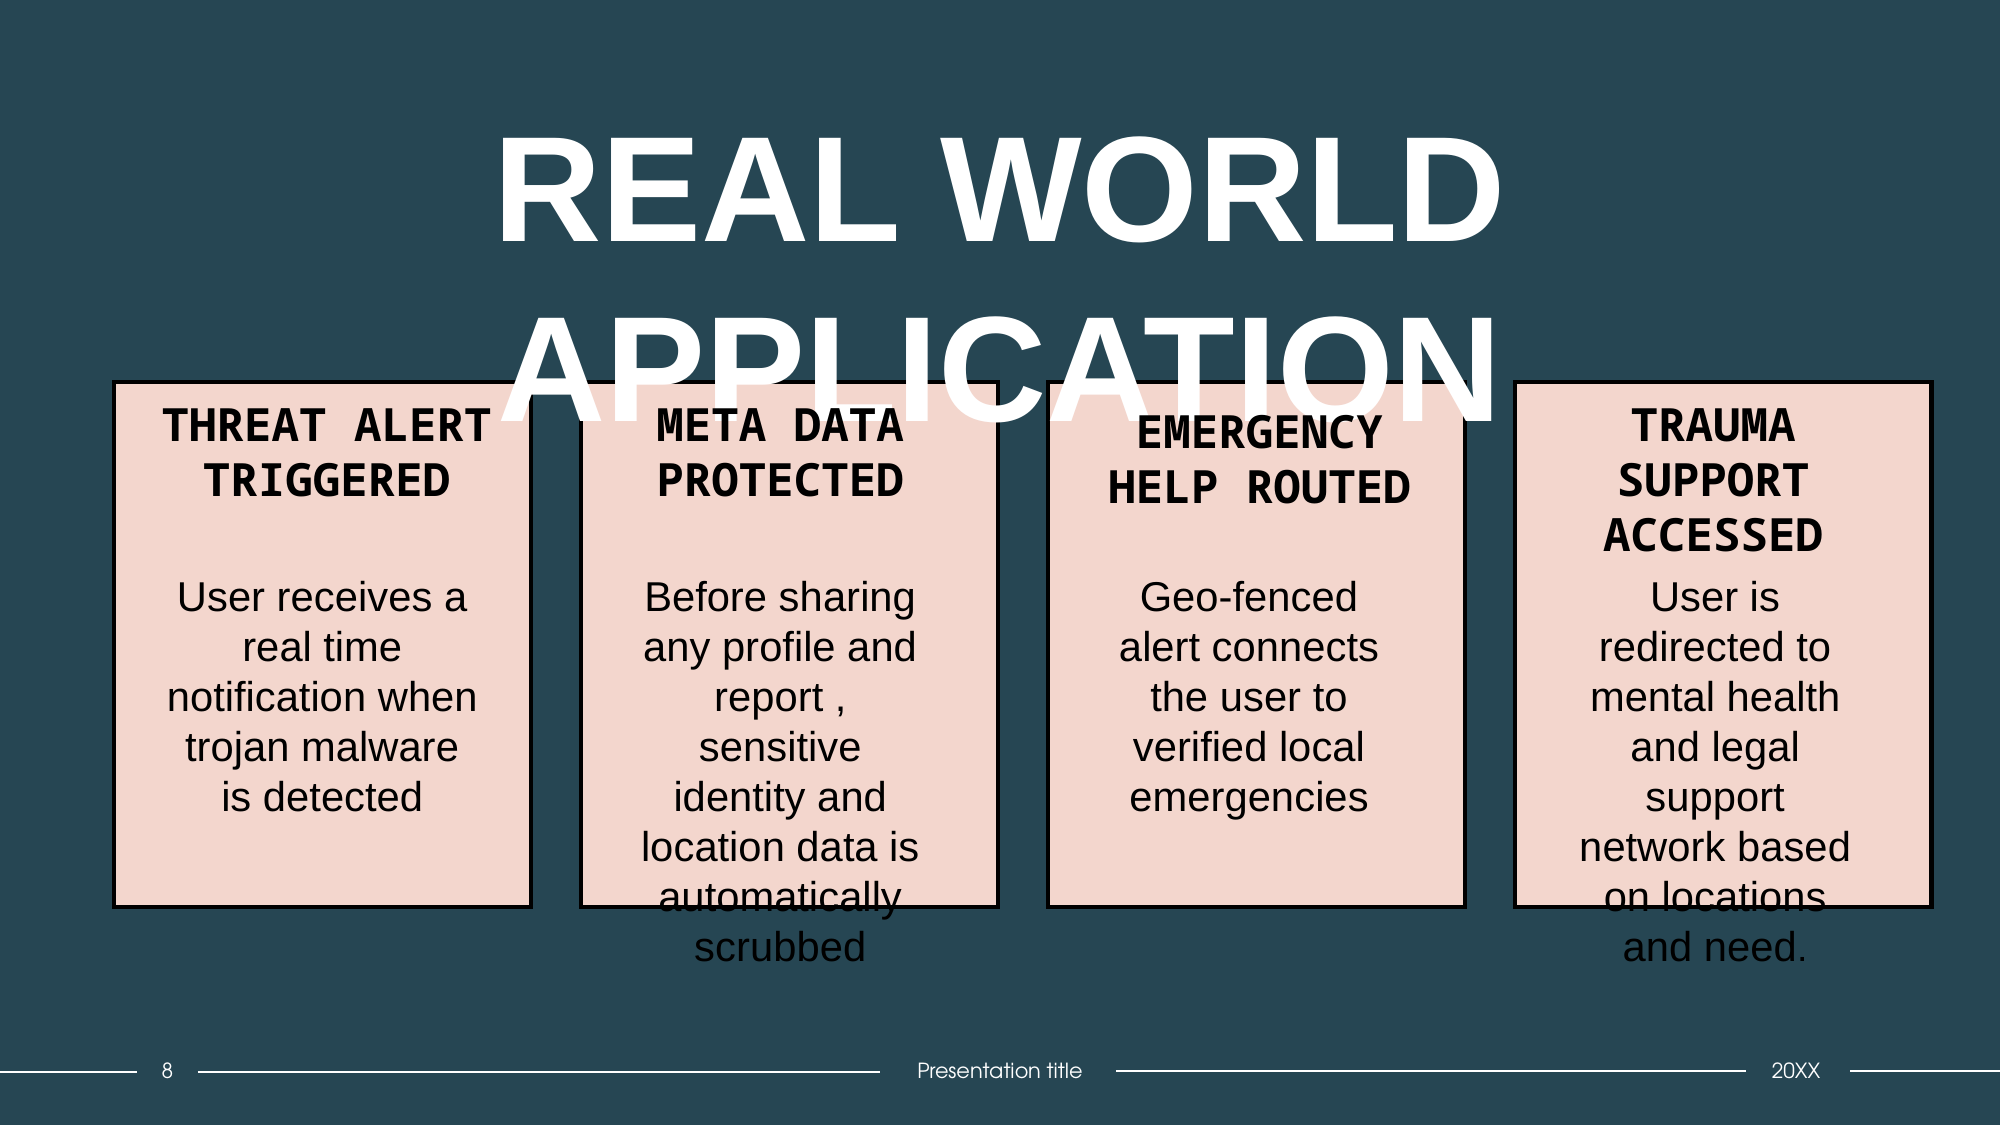

# REAL WORLD APPLICATION
THREAT ALERT TRIGGERED
META DATA PROTECTED
TRAUMA SUPPORT ACCESSED
EMERGENCY HELP ROUTED
Before sharing any profile and report , sensitive identity and location data is automatically scrubbed
User receives a real time notification when trojan malware is detected
Geo-fenced alert connects the user to verified local emergencies
User is redirected to mental health and legal support network based on locations and need.
8
Presentation title
20XX